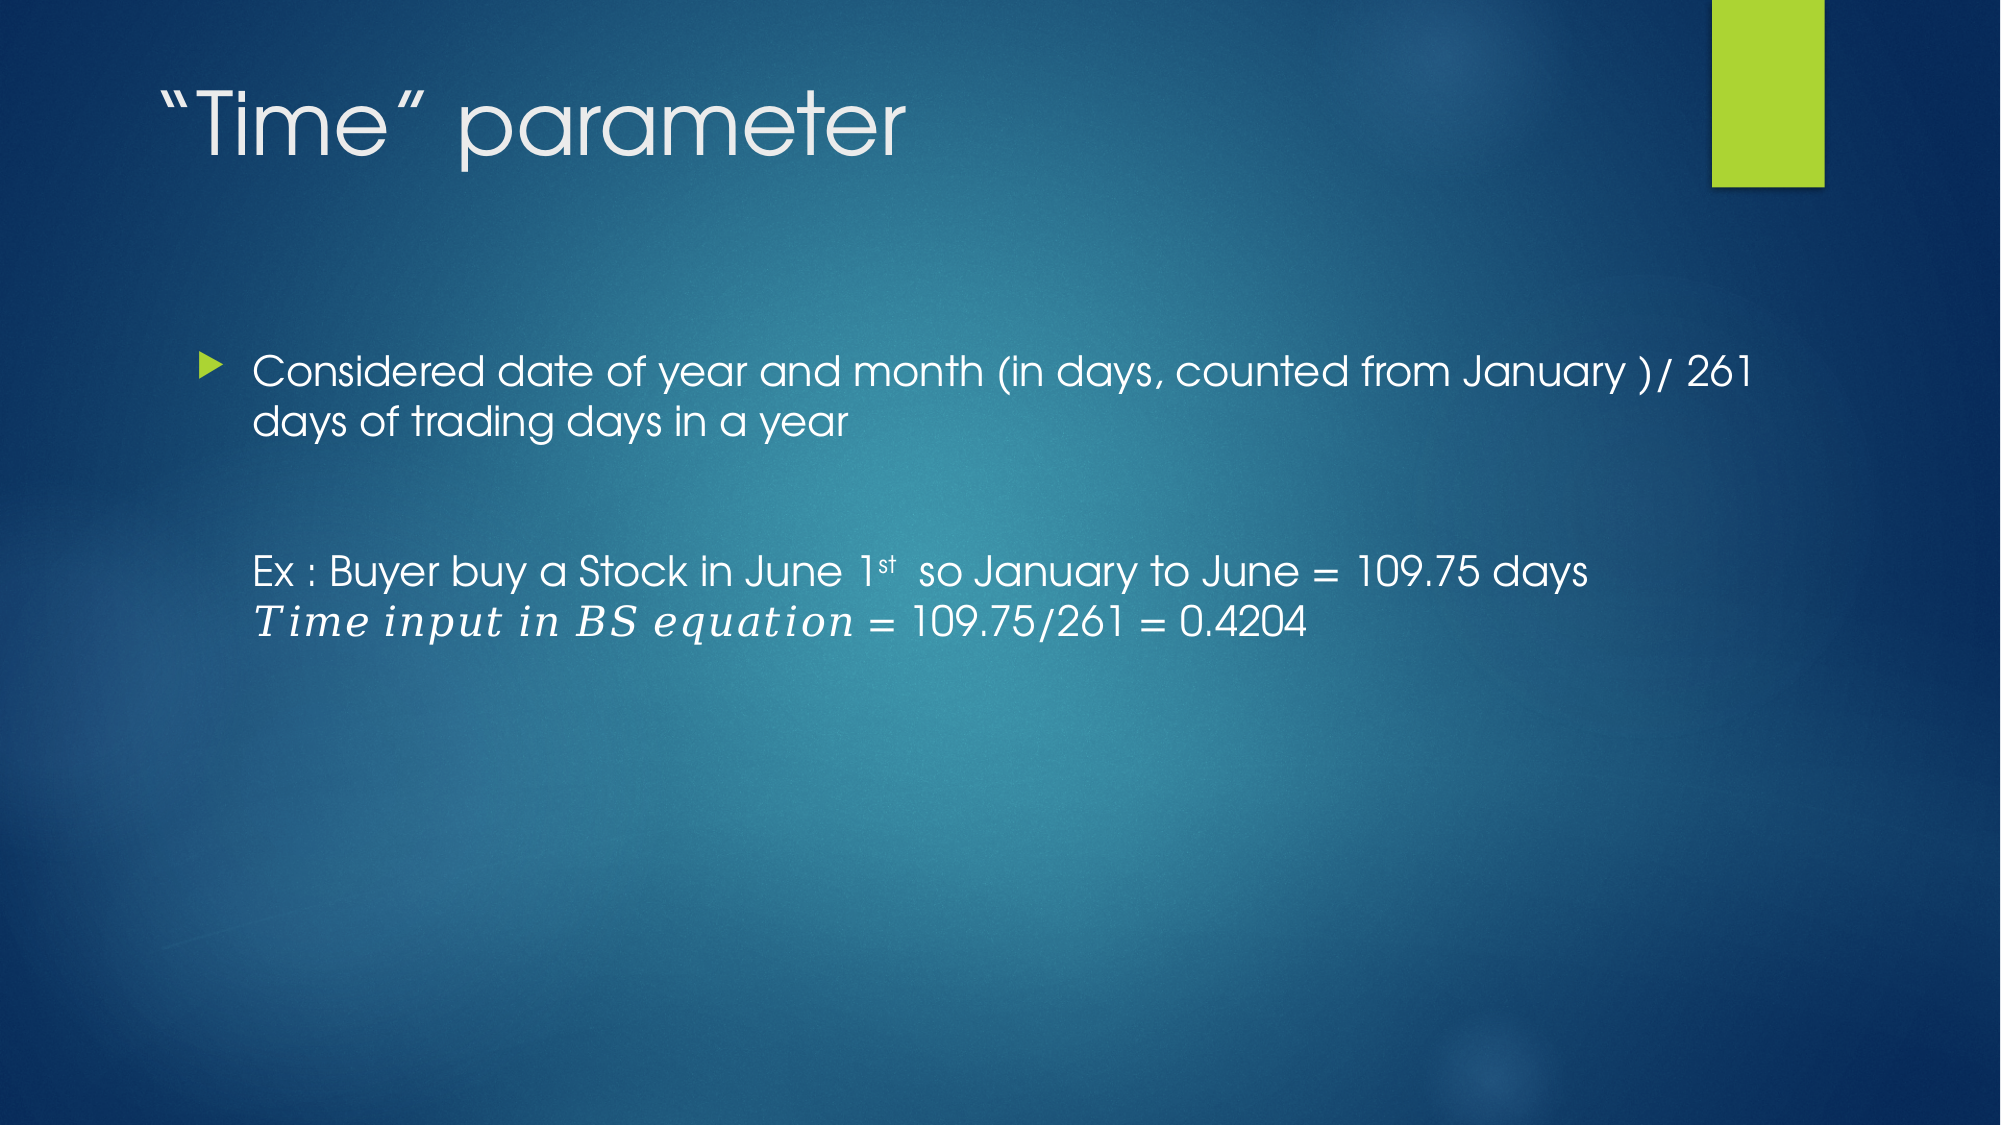

# “Time” parameter
Considered date of year and month (in days, counted from January )/ 261 days of trading days in a year
Ex : Buyer buy a Stock in June 1st  so January to June = 109.75 days
𝑇𝑖𝑚𝑒 𝑖𝑛𝑝𝑢𝑡 𝑖𝑛 𝐵𝑆 𝑒𝑞𝑢𝑎𝑡𝑖𝑜𝑛 = 109.75/261 = 0.4204